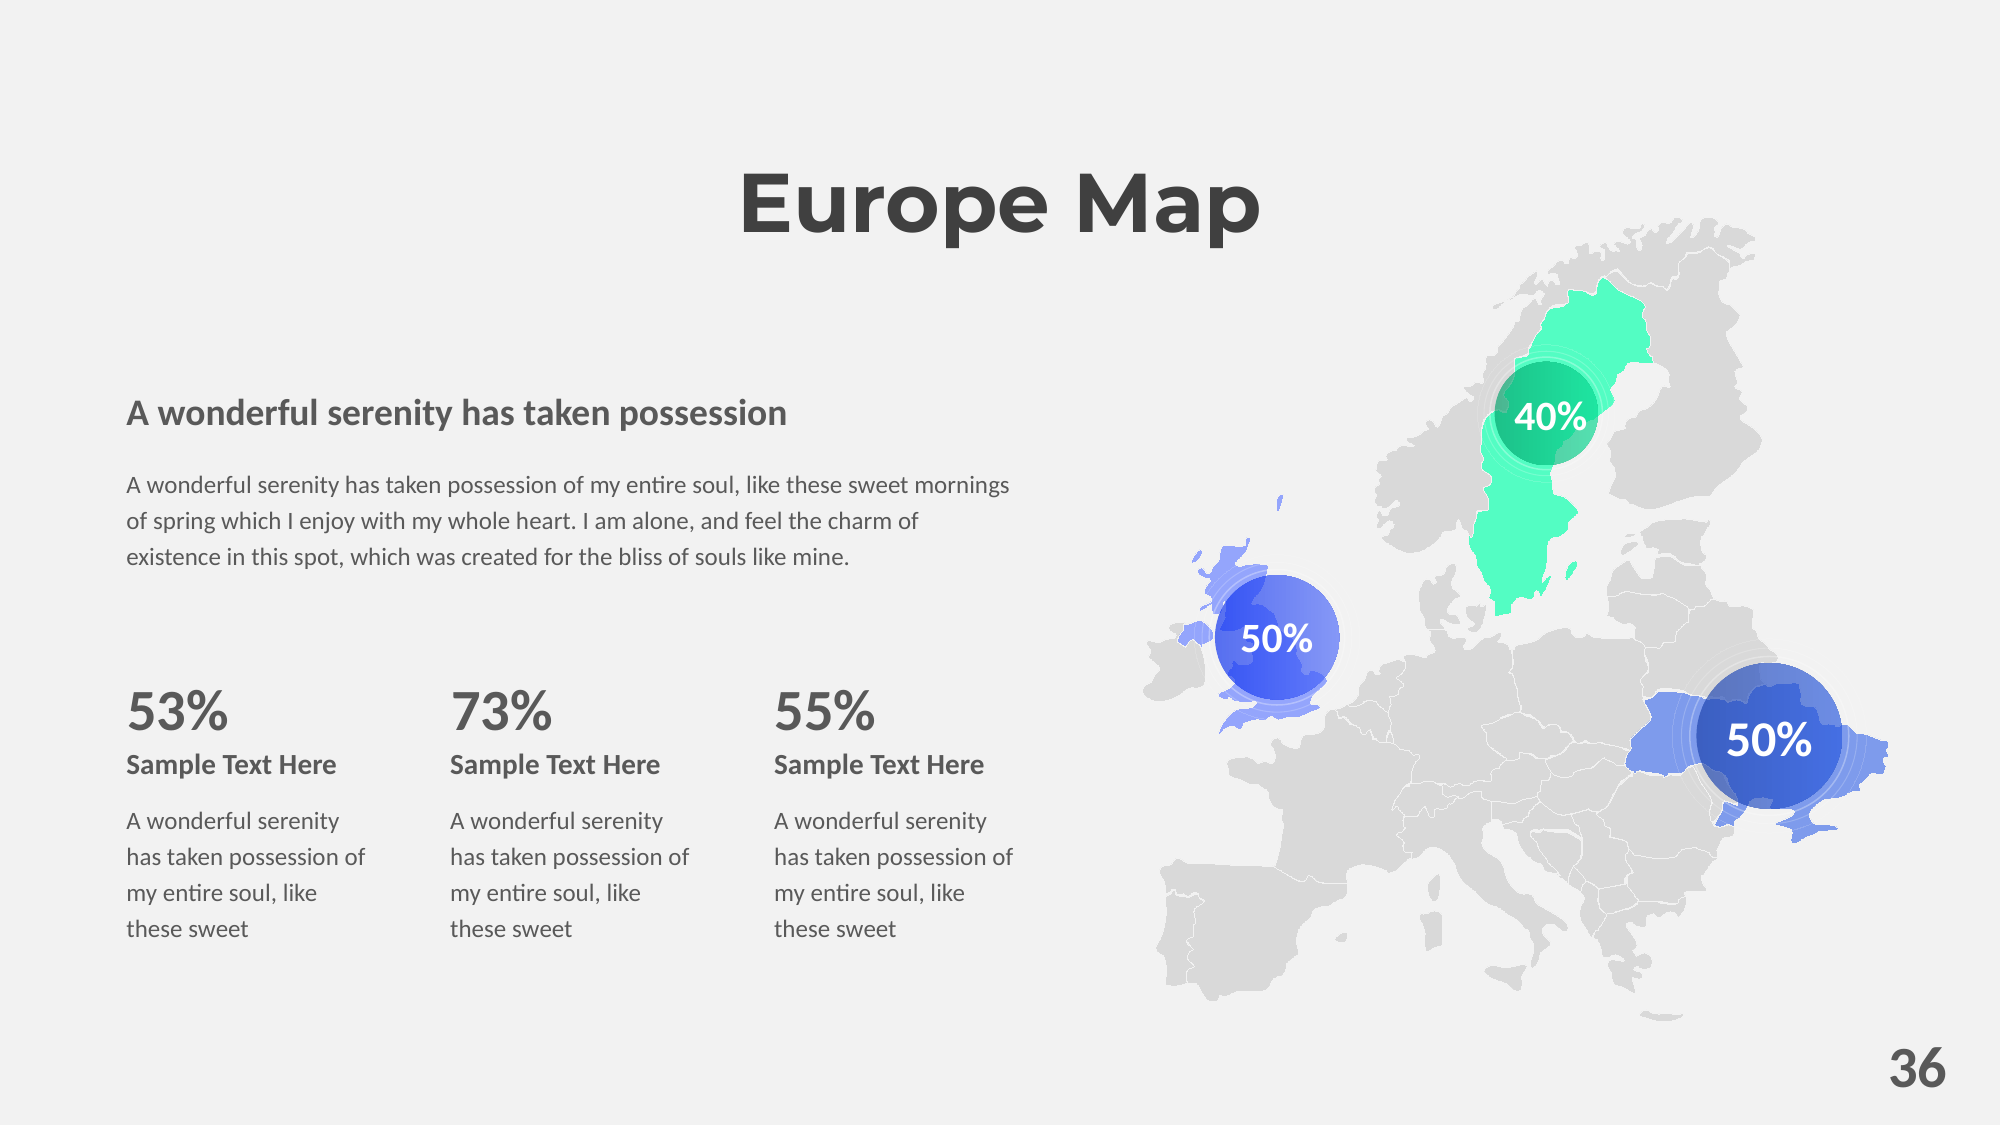

Europe Map

40%
A wonderful serenity has taken possession
A wonderful serenity has taken possession of my entire soul, like these sweet mornings of spring which I enjoy with my whole heart. I am alone, and feel the charm of existence in this spot, which was created for the bliss of souls like mine.

50%

50%
53%
Sample Text Here
A wonderful serenity has taken possession of my entire soul, like these sweet
73%
Sample Text Here
A wonderful serenity has taken possession of my entire soul, like these sweet
55%
Sample Text Here
A wonderful serenity has taken possession of my entire soul, like these sweet